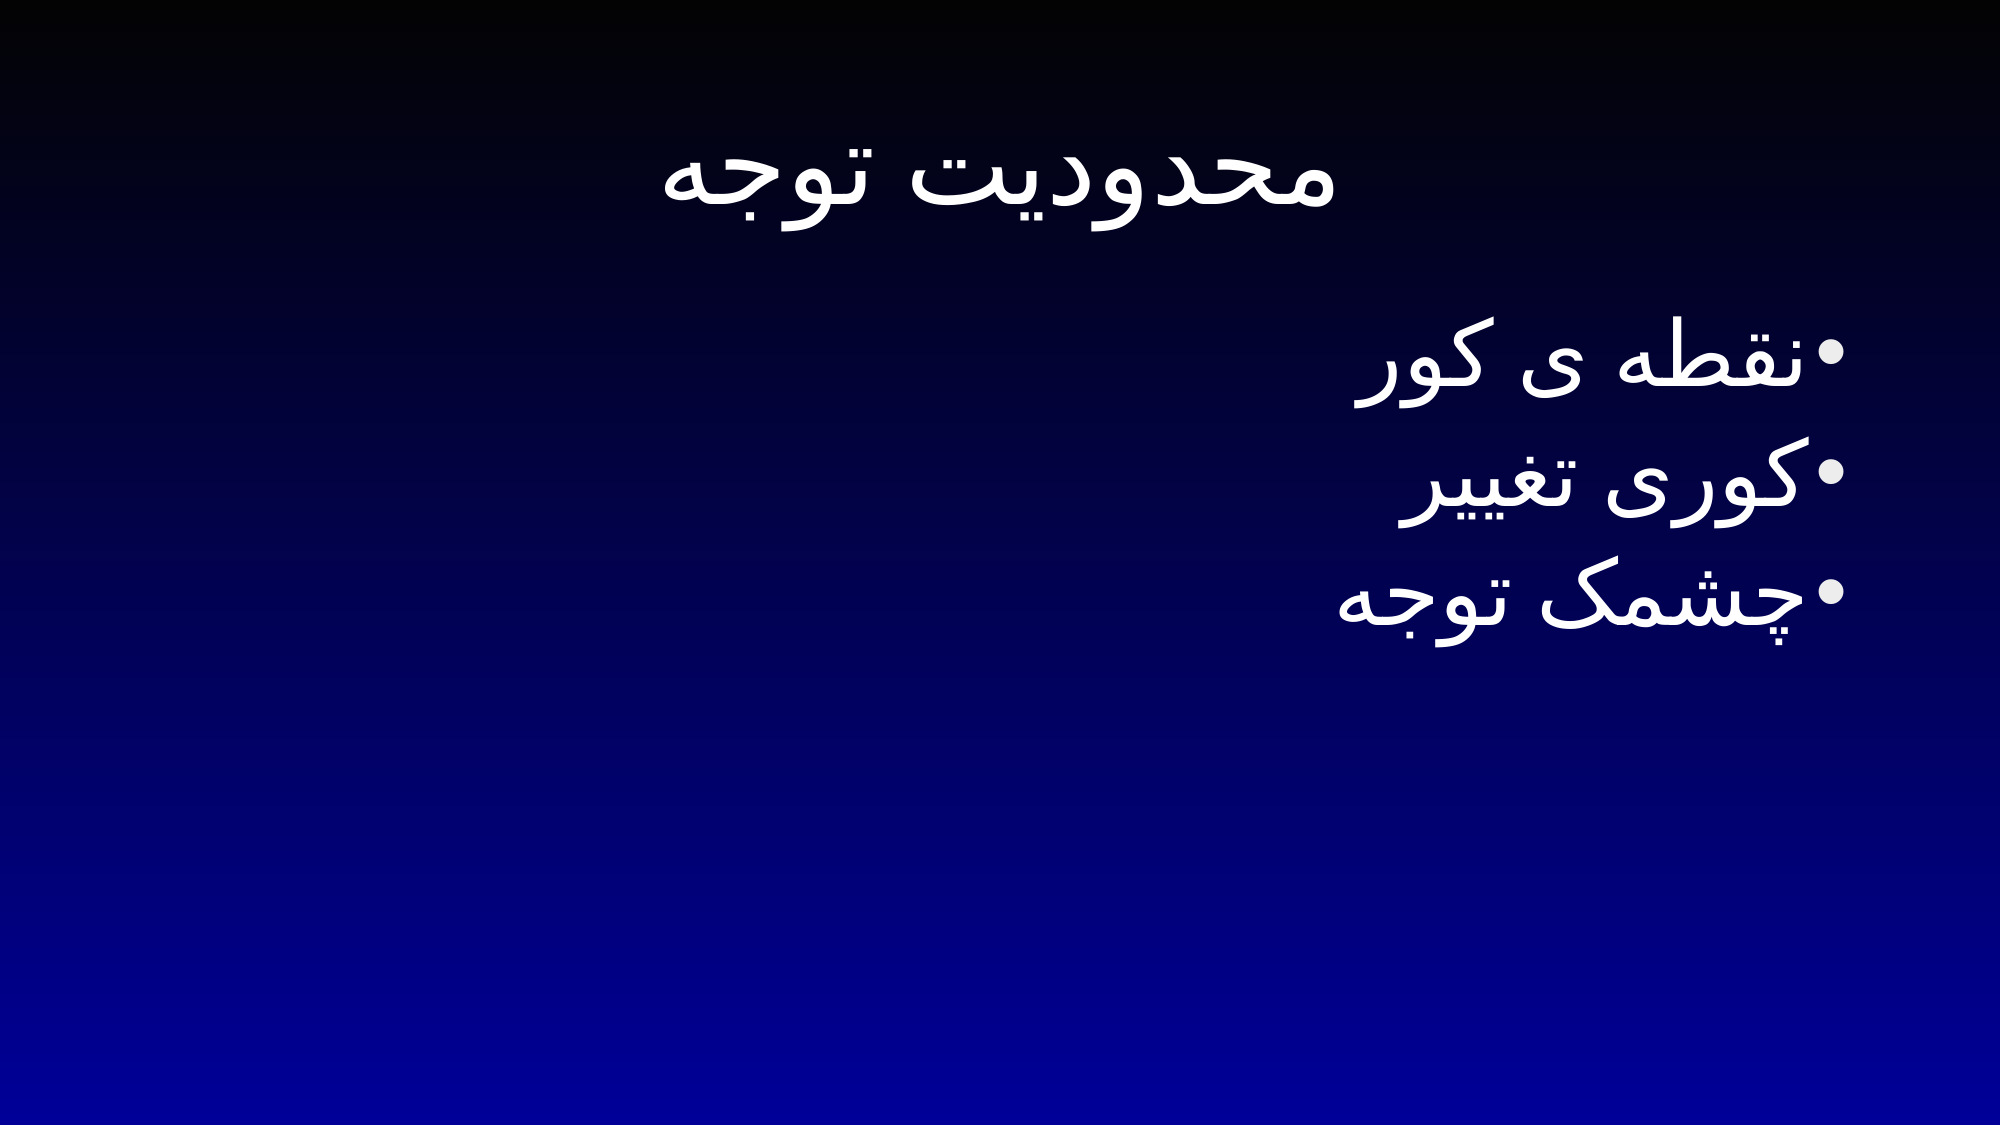

# محدودیت توجه
نقطه ی کور
کوری تغییر
چشمک توجه